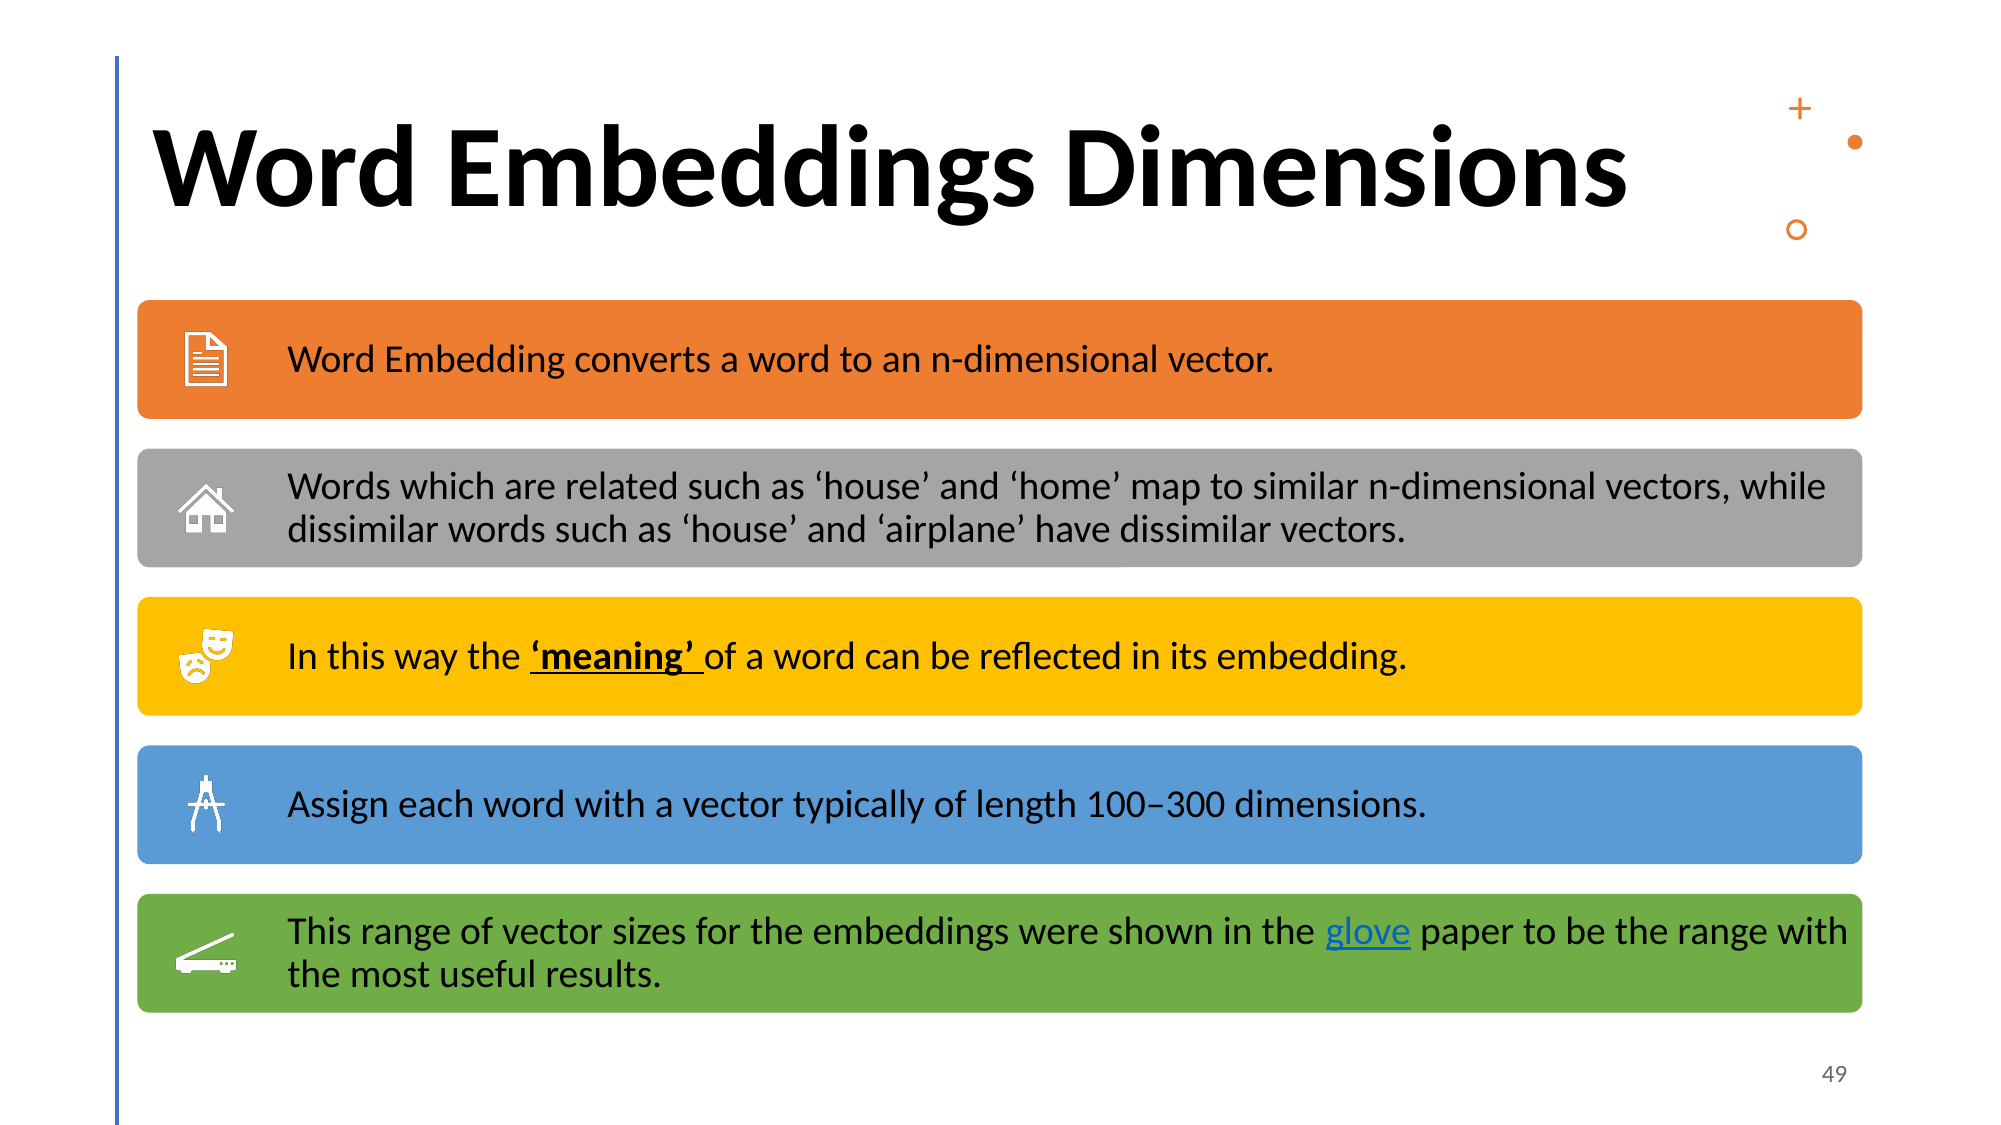

# Word Embeddings Dimensions

Word Embedding converts a word to an n-dimensional vector.
Words which are related such as ‘house’ and ‘home’ map to similar n-dimensional vectors, while dissimilar words such as ‘house’ and ‘airplane’ have dissimilar vectors.
In this way the ‘meaning’ of a word can be reflected in its embedding.
Assign each word with a vector typically of length 100–300 dimensions.
This range of vector sizes for the embeddings were shown in the glove paper to be the range with the most useful results.
49